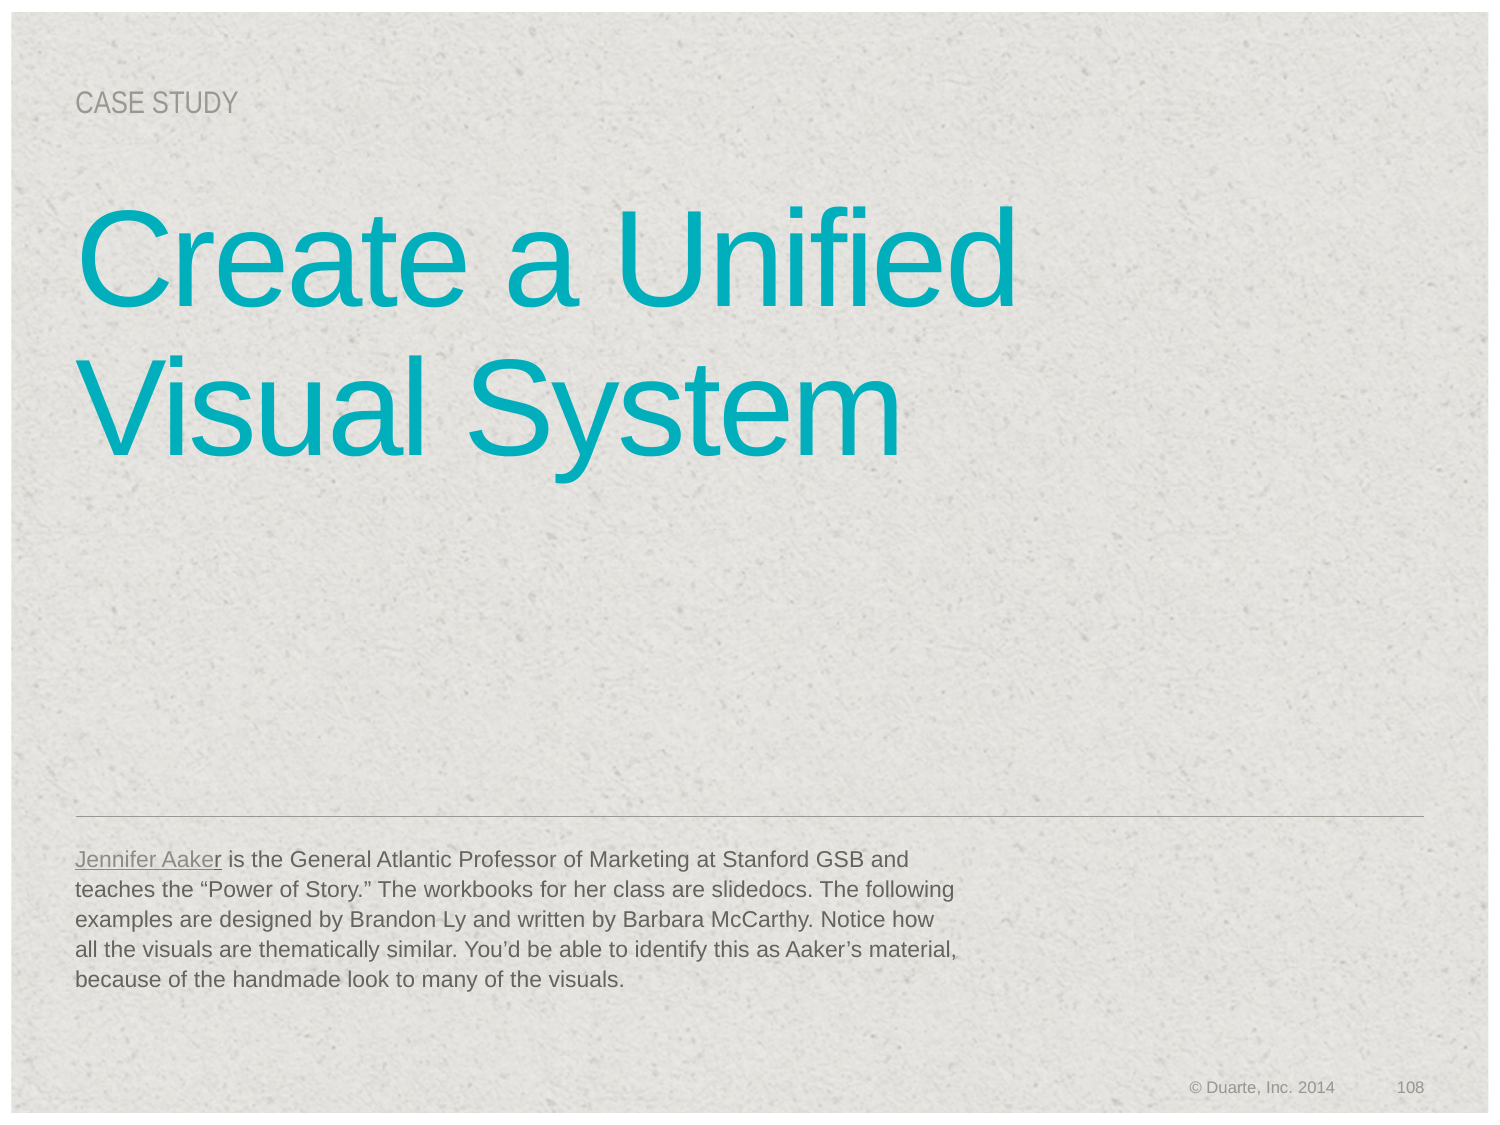

Case Study
# Create a Unified Visual System
Jennifer Aaker is the General Atlantic Professor of Marketing at Stanford GSB and
teaches the “Power of Story.” The workbooks for her class are slidedocs. The following
examples are designed by Brandon Ly and written by Barbara McCarthy. Notice how
all the visuals are thematically similar. You’d be able to identify this as Aaker’s material,
because of the handmade look to many of the visuals.